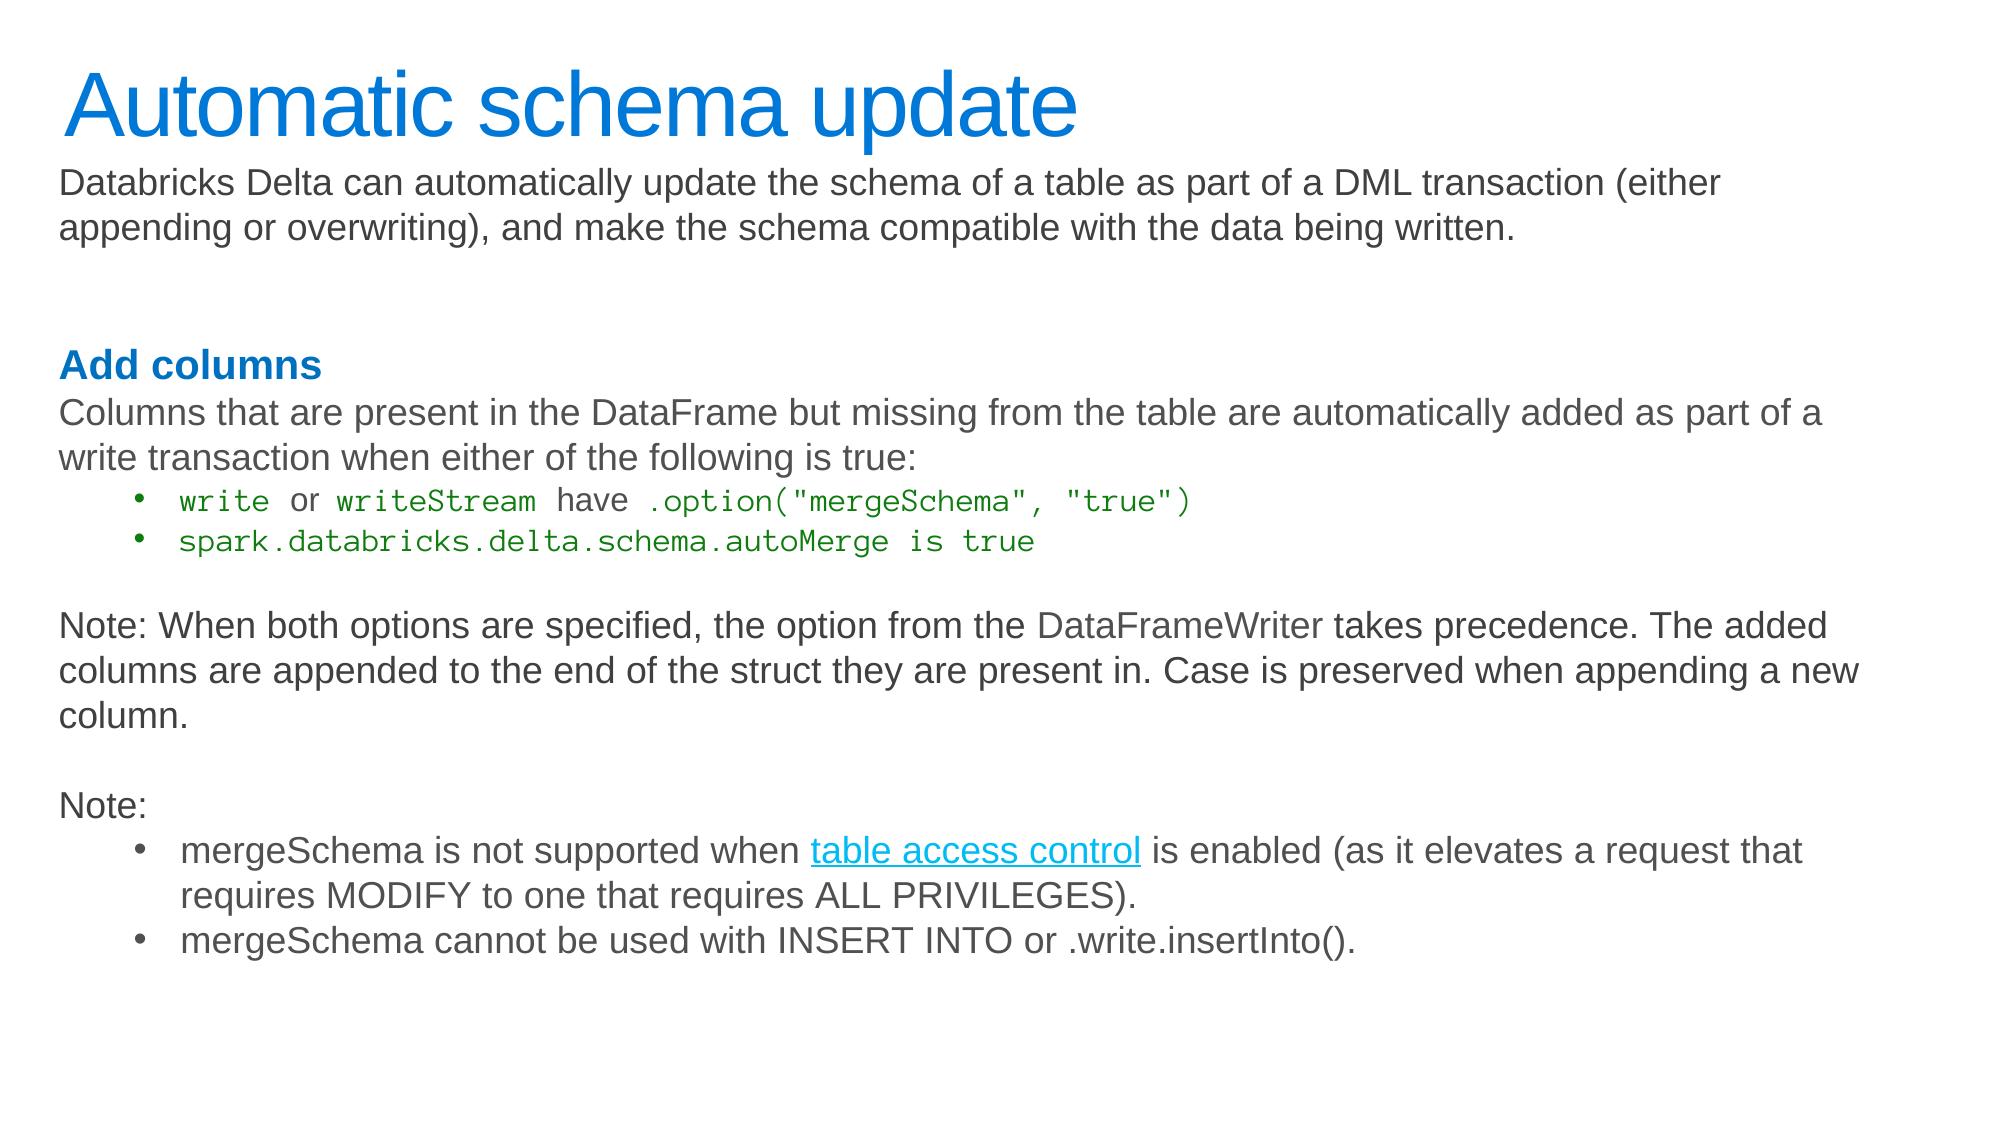

# Automatic schema update
Databricks Delta can automatically update the schema of a table as part of a DML transaction (either appending or overwriting), and make the schema compatible with the data being written.

Add columns
Columns that are present in the DataFrame but missing from the table are automatically added as part of a write transaction when either of the following is true:
write or writeStream have .option("mergeSchema", "true")
spark.databricks.delta.schema.autoMerge is true

Note: When both options are specified, the option from the DataFrameWriter takes precedence. The added columns are appended to the end of the struct they are present in. Case is preserved when appending a new column.

Note:
mergeSchema is not supported when table access control is enabled (as it elevates a request that requires MODIFY to one that requires ALL PRIVILEGES).
mergeSchema cannot be used with INSERT INTO or .write.insertInto().